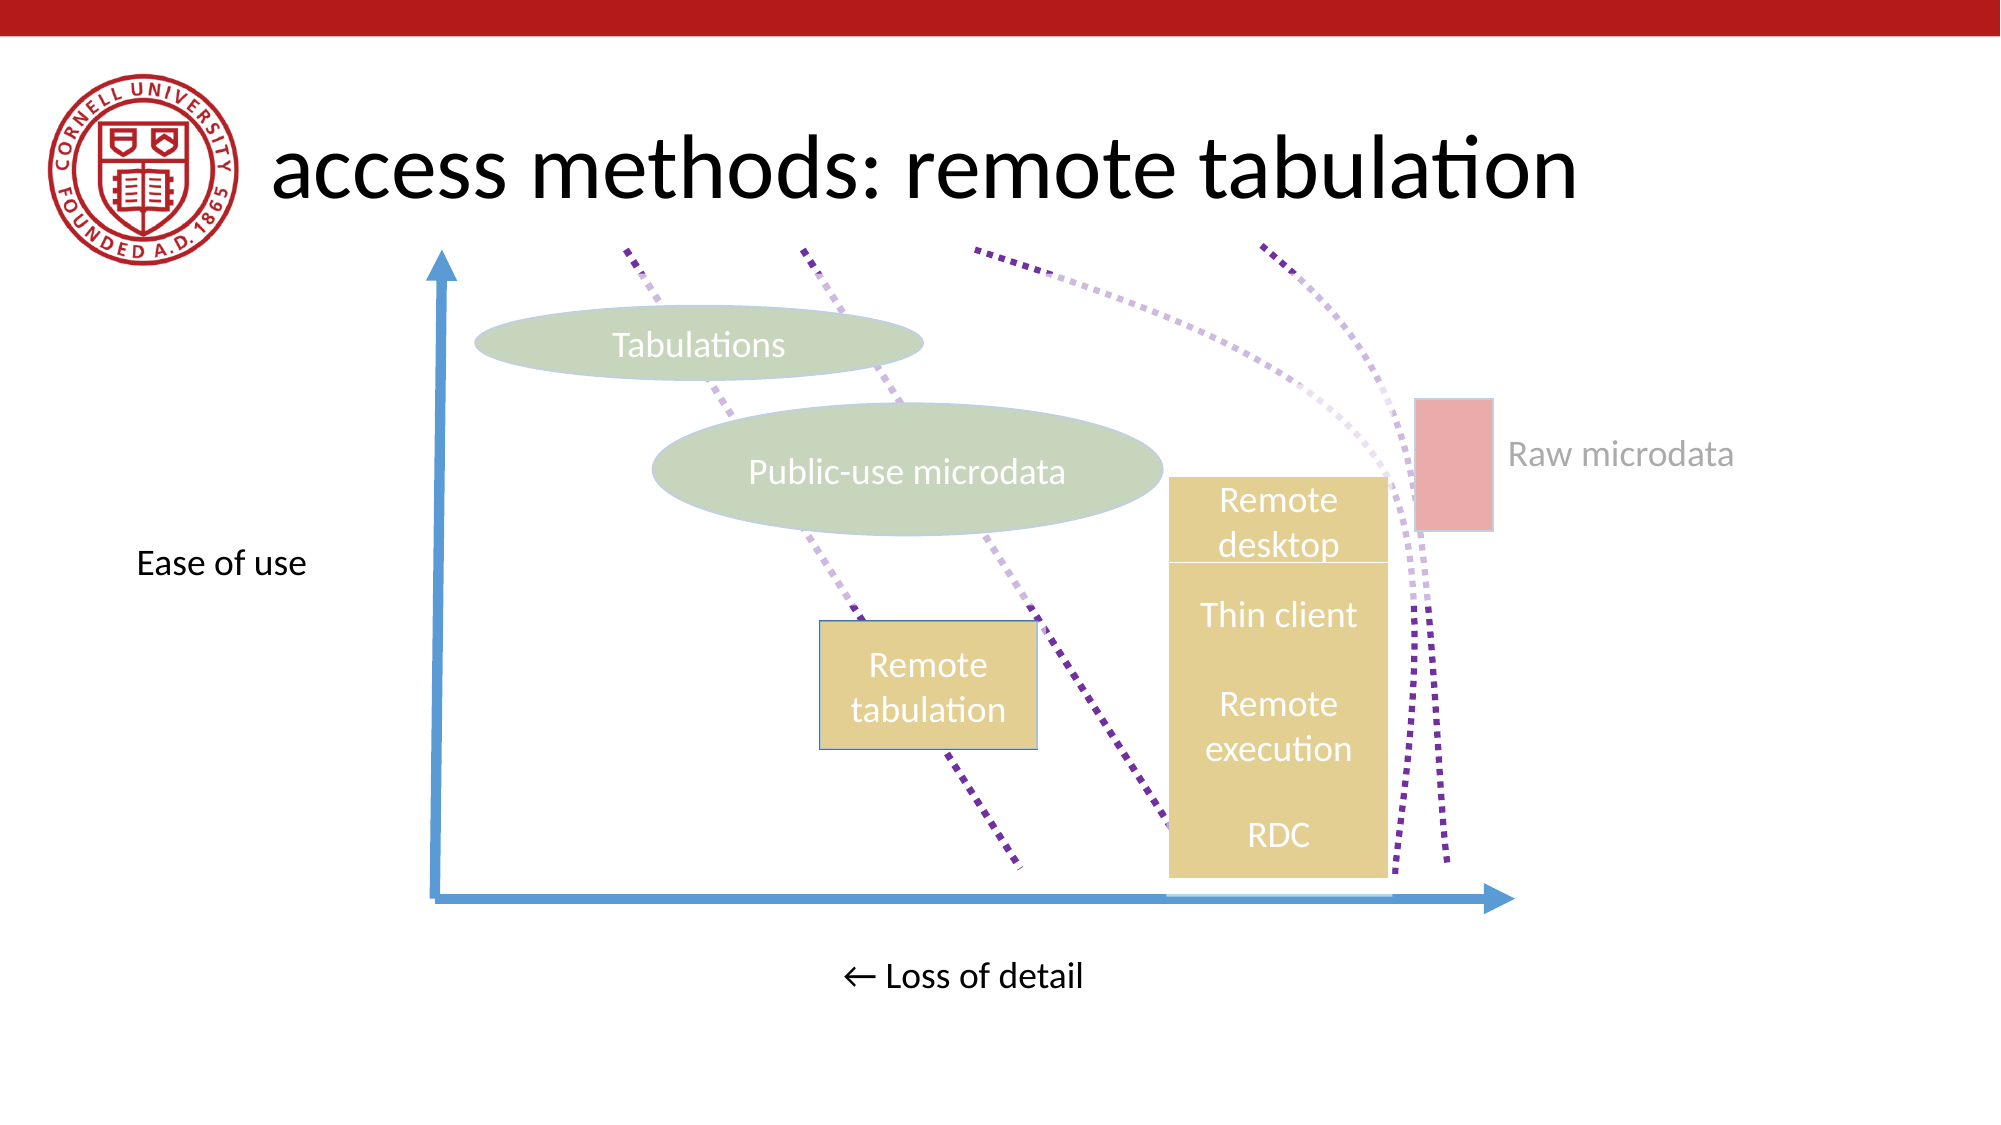

# access methods: remote tabulation

Ease of use

← Loss of detail

Tabulations

Tabulations

Public-use microdata

Raw microdata
Remote desktop
Thin client

Remote tabulation
Remote execution
RDC